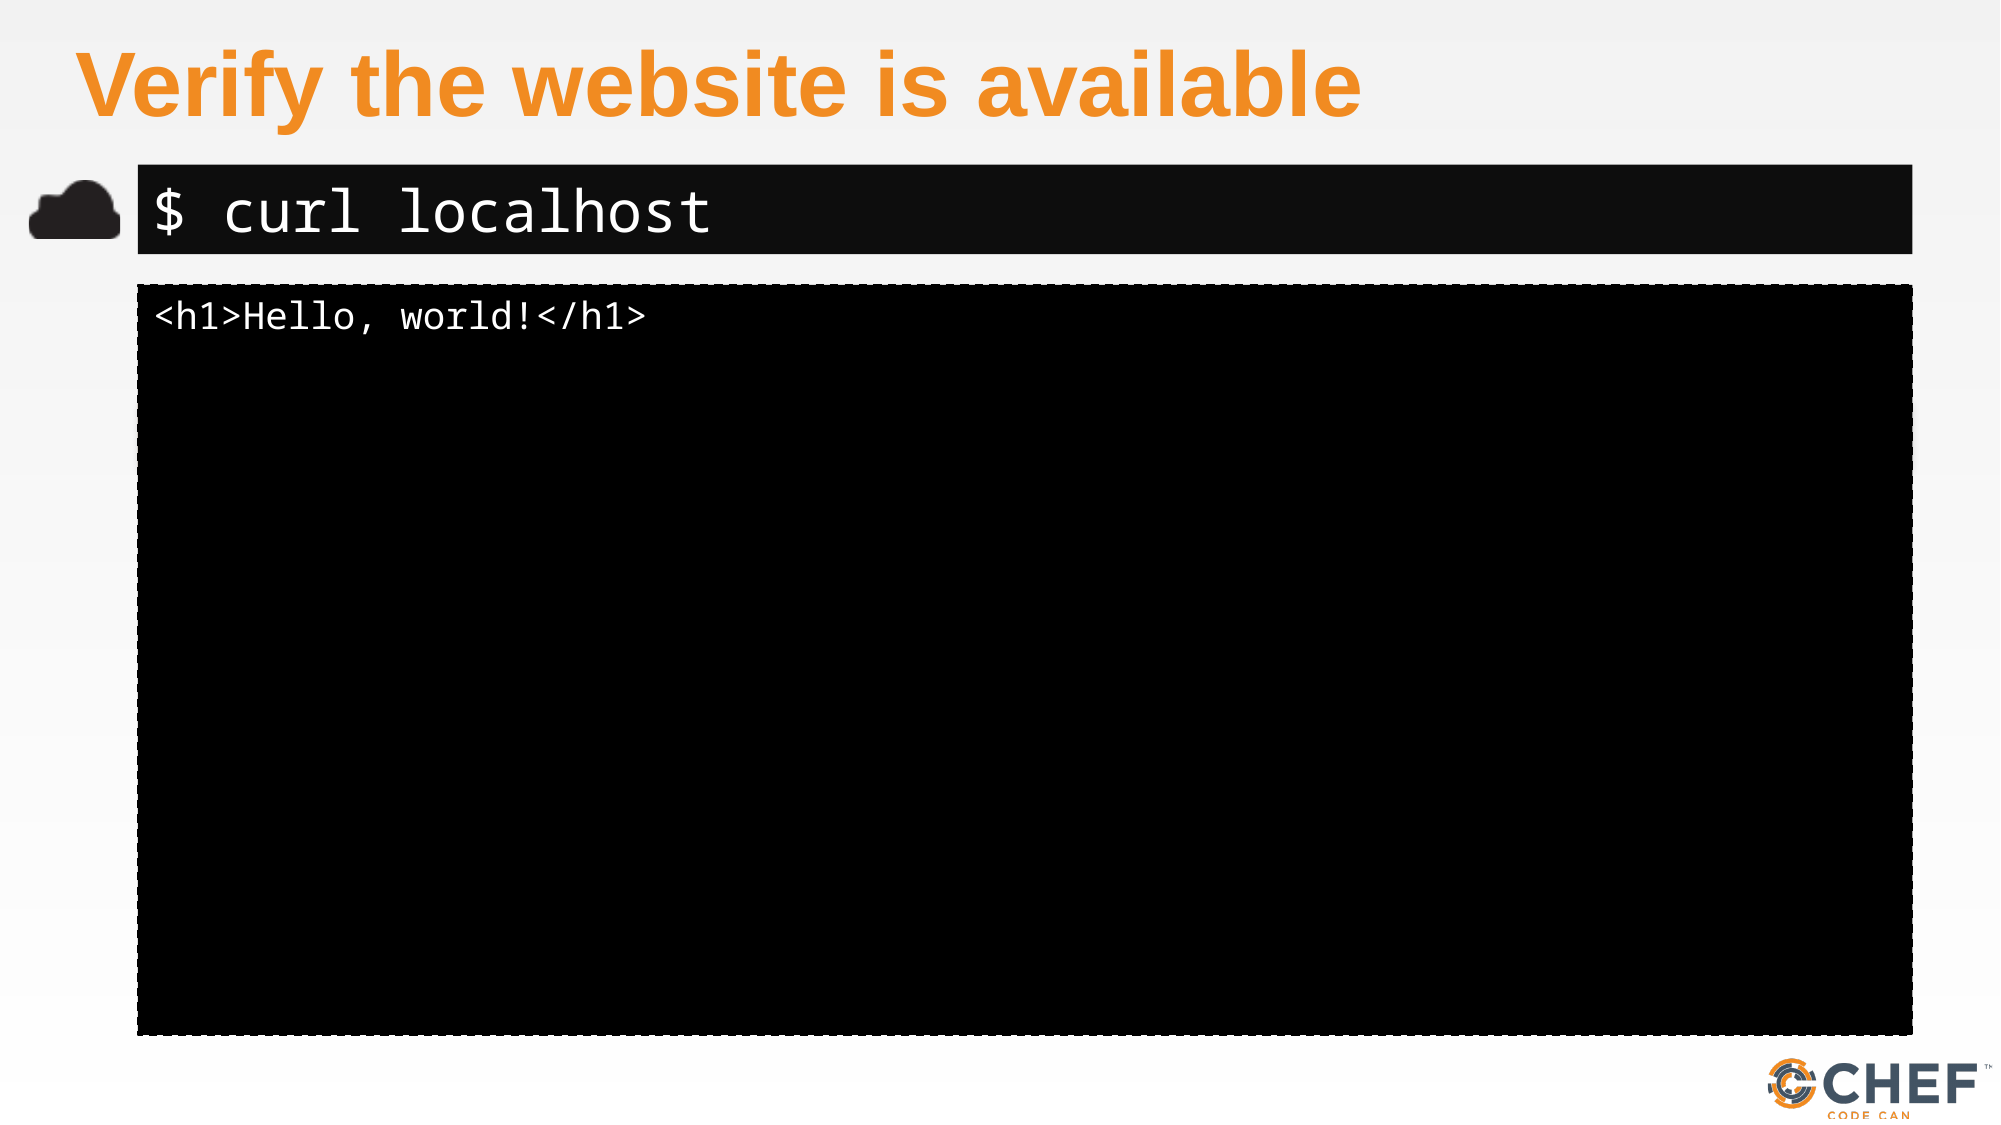

# Verify the website is available
$ curl localhost
<h1>Hello, world!</h1>